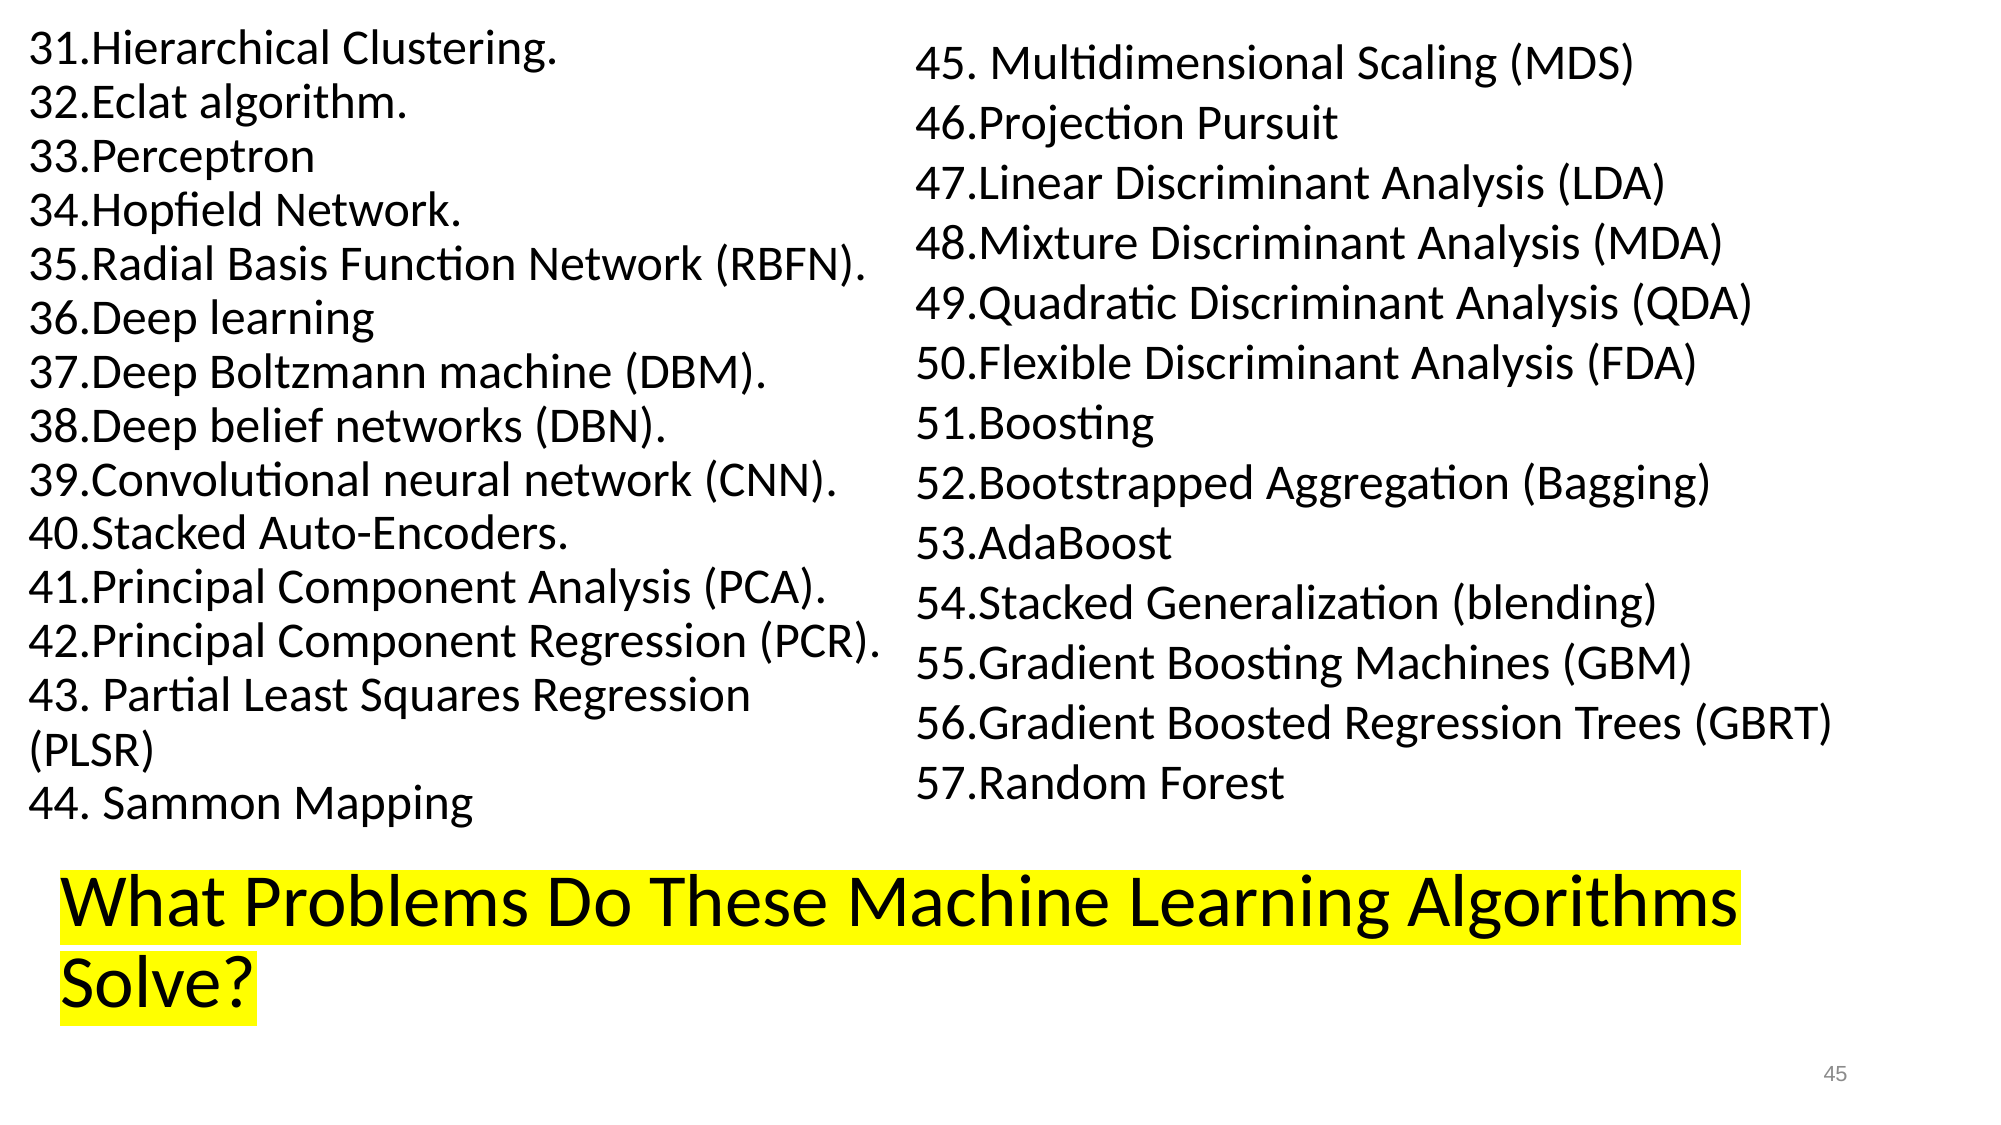

Hierarchical Clustering.
Eclat algorithm.
Perceptron
Hopfield Network.
Radial Basis Function Network (RBFN).
Deep learning
Deep Boltzmann machine (DBM).
Deep belief networks (DBN).
Convolutional neural network (CNN).
Stacked Auto-Encoders.
Principal Component Analysis (PCA).
Principal Component Regression (PCR).
43. Partial Least Squares Regression (PLSR)
44. Sammon Mapping

45. Multidimensional Scaling (MDS)
Projection Pursuit
Linear Discriminant Analysis (LDA)
Mixture Discriminant Analysis (MDA)
Quadratic Discriminant Analysis (QDA)
Flexible Discriminant Analysis (FDA)
Boosting
Bootstrapped Aggregation (Bagging)
AdaBoost
Stacked Generalization (blending)
Gradient Boosting Machines (GBM)
Gradient Boosted Regression Trees (GBRT)
Random Forest
# What Problems Do These Machine Learning Algorithms Solve?
45